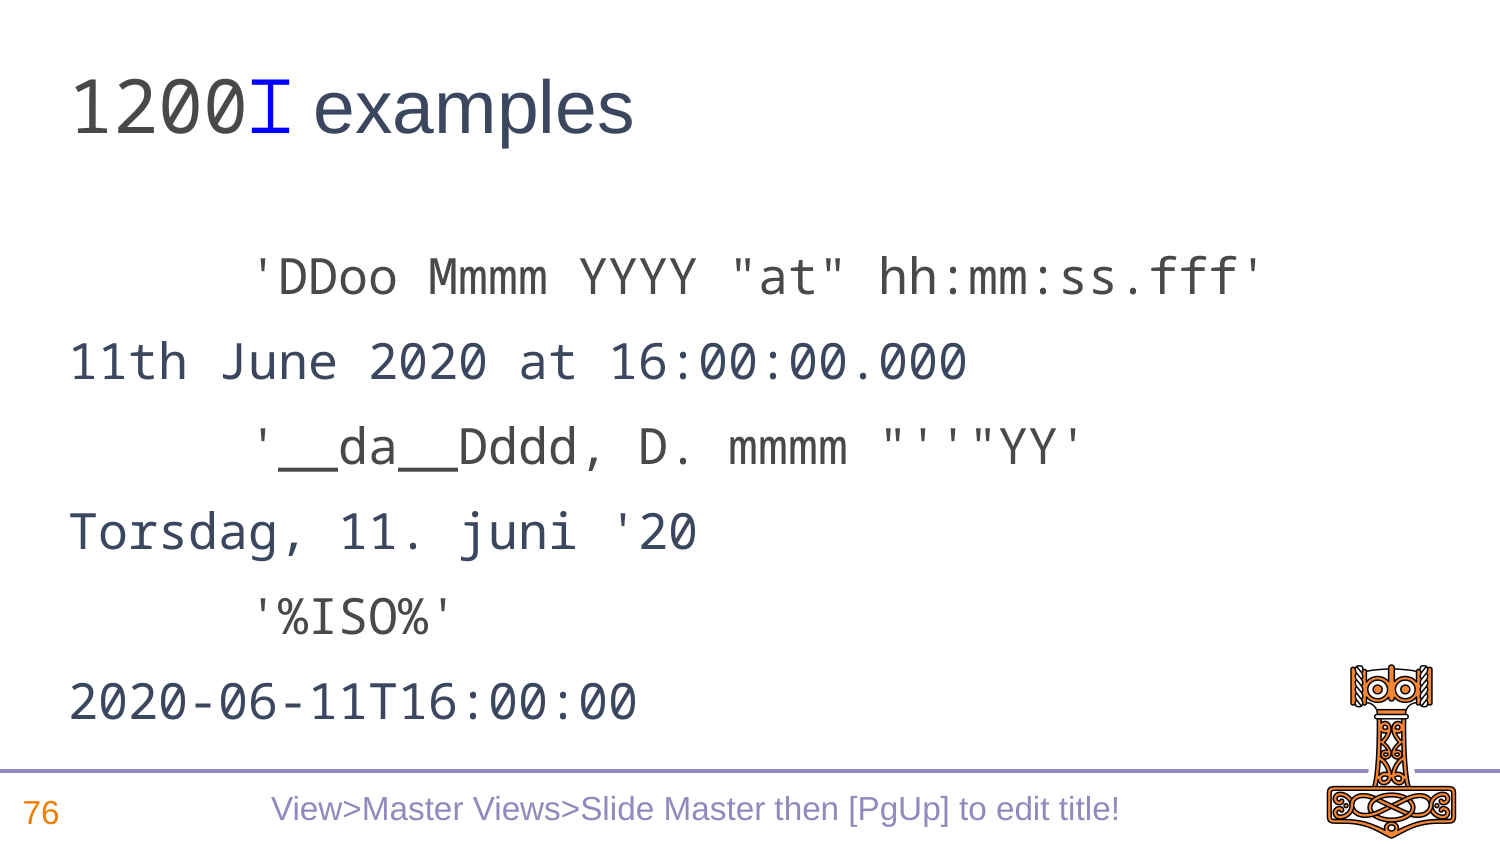

# 1200⌶ examples
      'DDoo Mmmm YYYY "at" hh:mm:ss.fff'
11th June 2020 at 16:00:00.000
      '__da__Dddd, D. mmmm "''"YY'
Torsdag, 11. juni '20
      '%ISO%'
2020-06-11T16:00:00